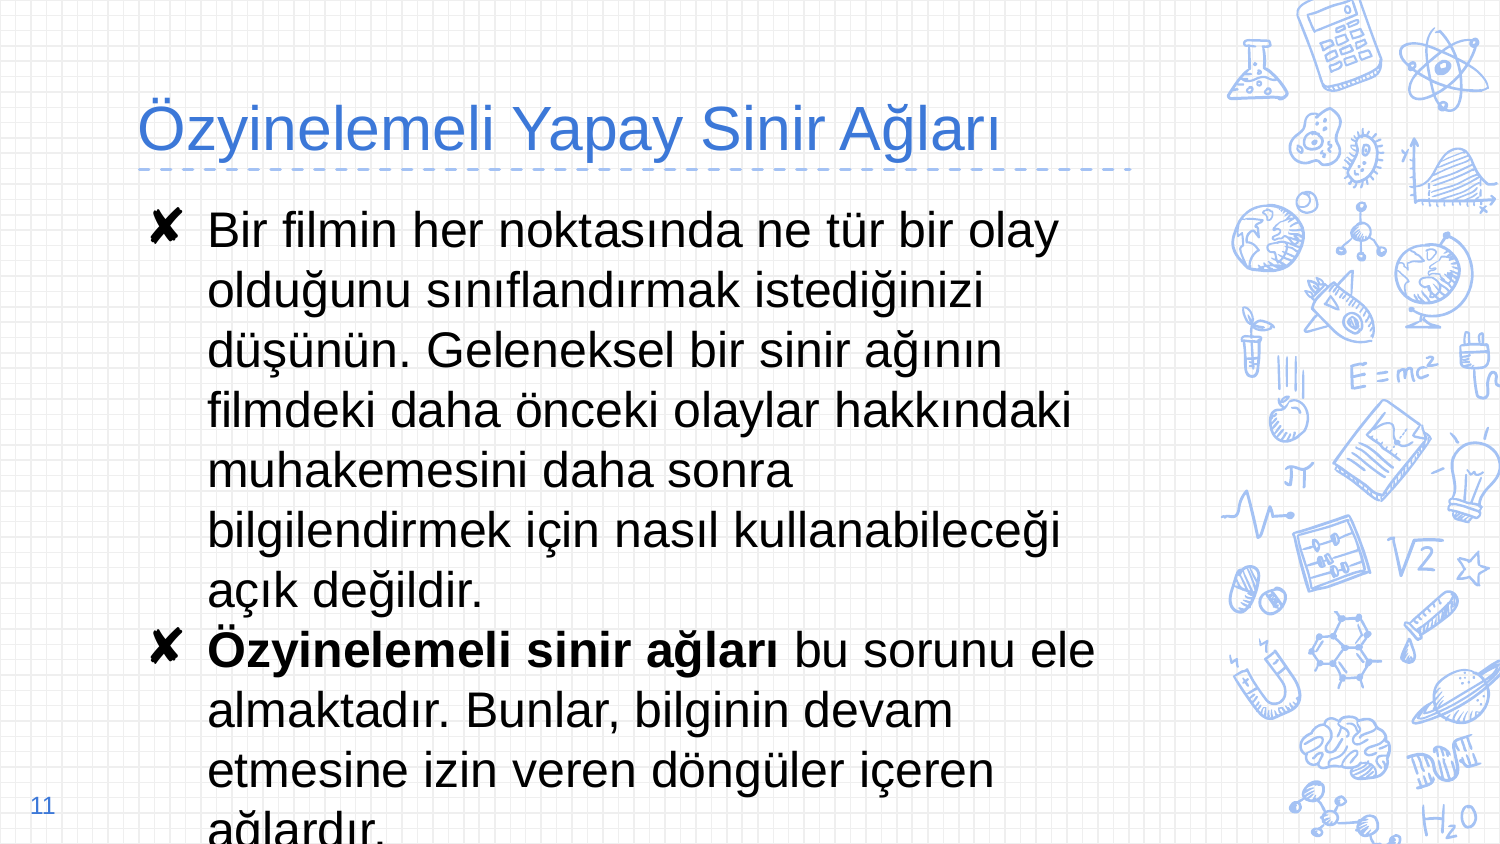

# Özyinelemeli Yapay Sinir Ağları
Bir filmin her noktasında ne tür bir olay olduğunu sınıflandırmak istediğinizi düşünün. Geleneksel bir sinir ağının filmdeki daha önceki olaylar hakkındaki muhakemesini daha sonra bilgilendirmek için nasıl kullanabileceği açık değildir.
Özyinelemeli sinir ağları bu sorunu ele almaktadır. Bunlar, bilginin devam etmesine izin veren döngüler içeren ağlardır.

11